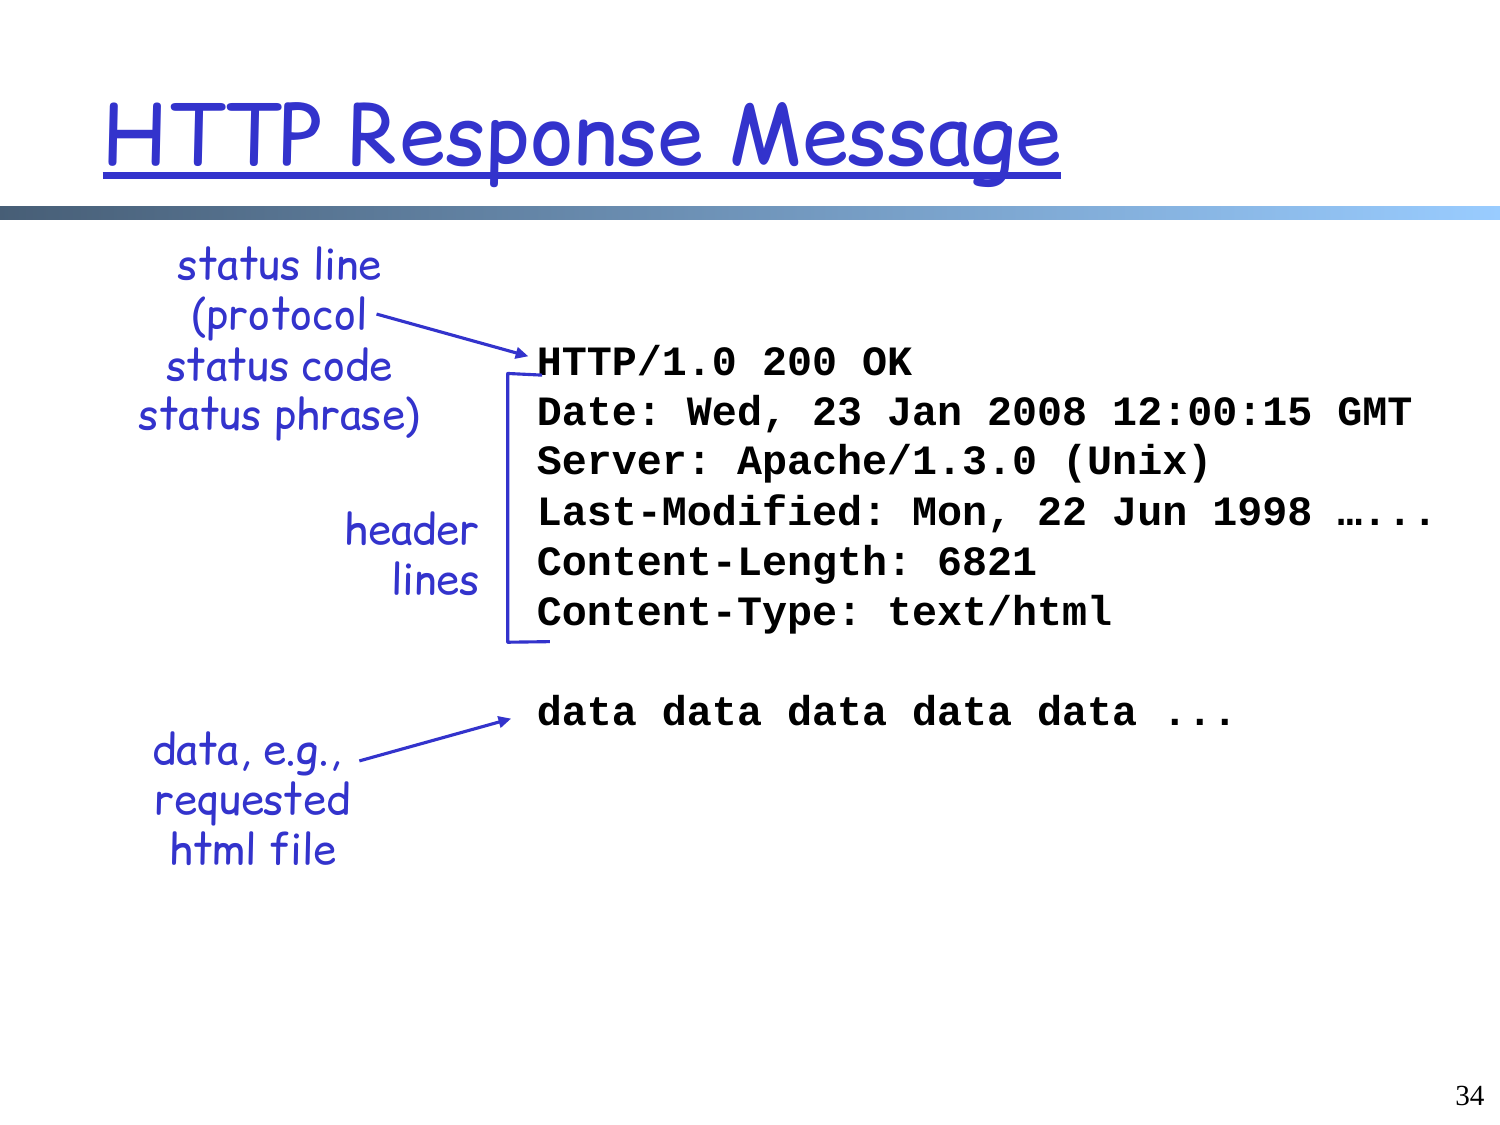

# HTTP Response Message
status line
(protocol
status code
status phrase)

HTTP/1.0 200 OK
Date: Wed, 23 Jan 2008 12:00:15 GMT
Server: Apache/1.3.0 (Unix)
Last-Modified: Mon, 22 Jun 1998 …...
Content-Length: 6821
Content-Type: text/html

data data data data data ...

header
 lines
data, e.g.,
requested
html file

34